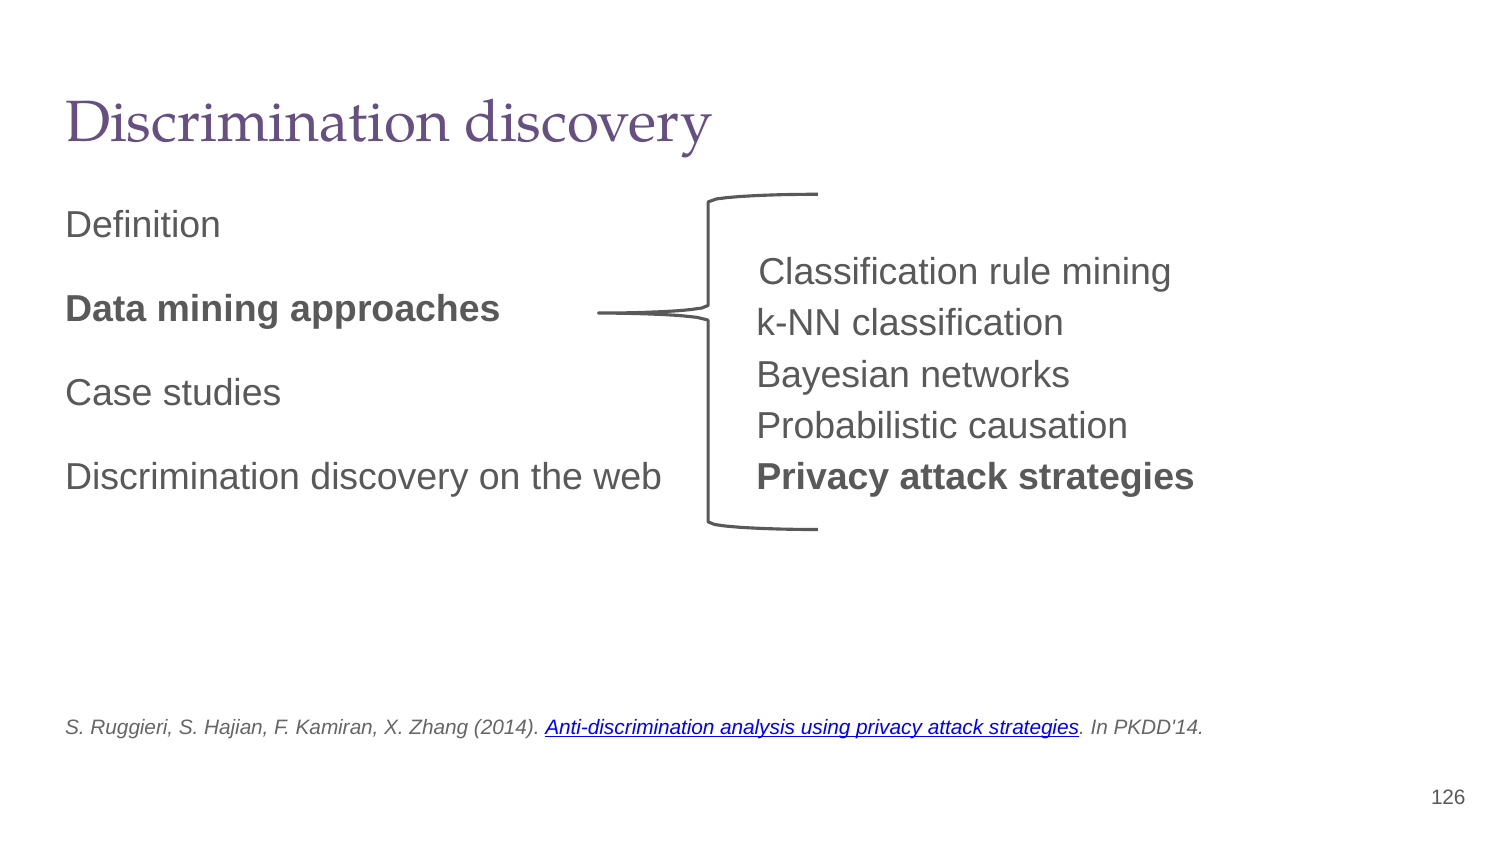

# Discrimination discovery

Definition
Classification rule mining  k-NN classification  Bayesian networks  Probabilistic causation Privacy attack strategies
Data mining approaches
Case studies
Discrimination discovery on the web
S. Ruggieri, S. Hajian, F. Kamiran, X. Zhang (2014). Anti-discrimination analysis using privacy attack strategies. In PKDD'14.
126